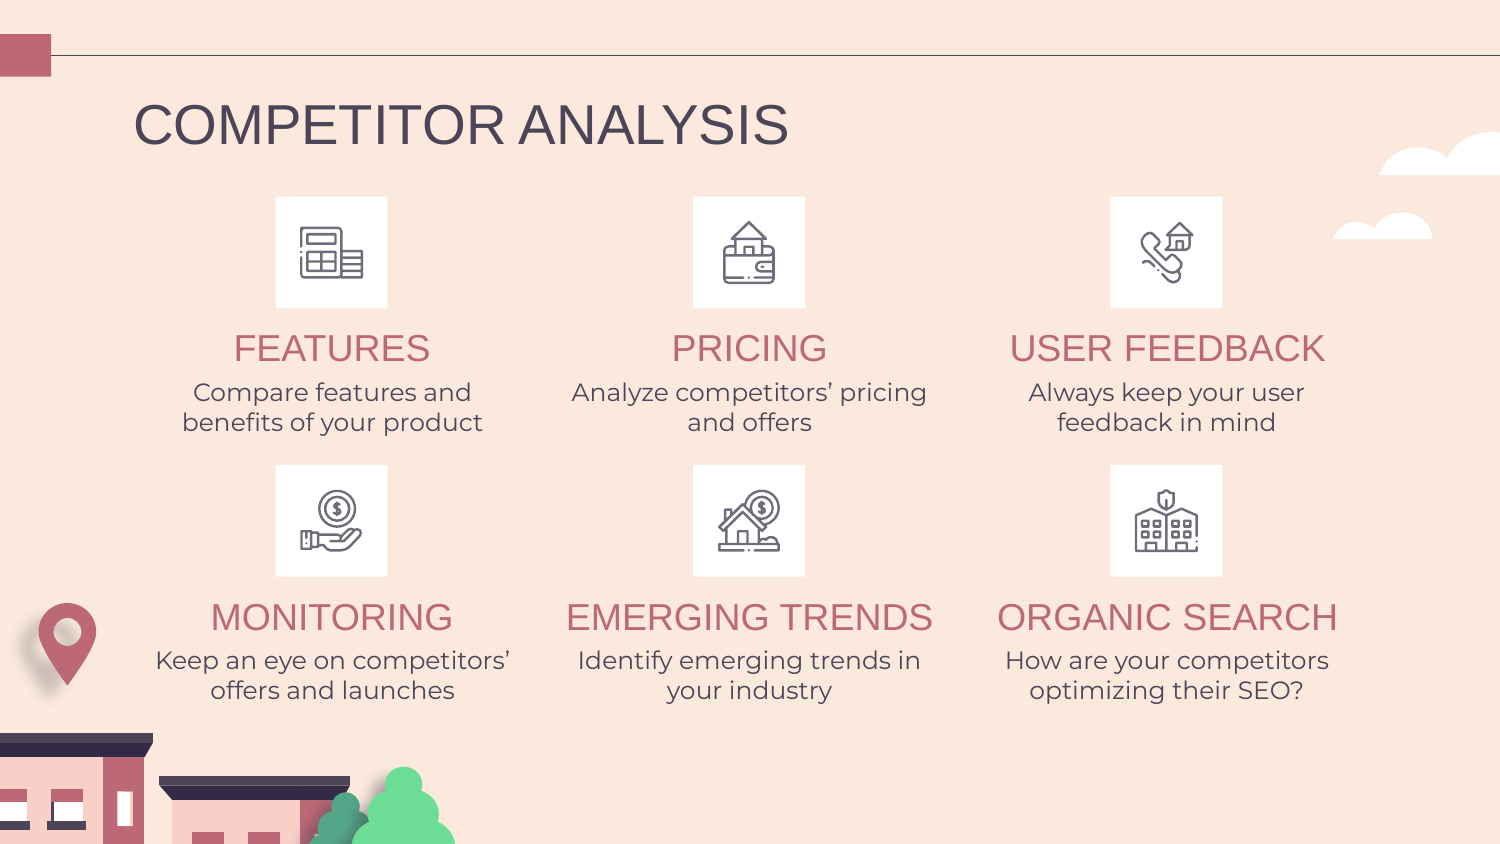

# COMPETITOR ANALYSIS

FEATURES
PRICING
USER FEEDBACK
Compare features and benefits of your product
Analyze competitors’ pricing and offers
Always keep your user feedback in mind

MONITORING
EMERGING TRENDS
ORGANIC SEARCH
Keep an eye on competitors’ offers and launches
Identify emerging trends in your industry
How are your competitors optimizing their SEO?